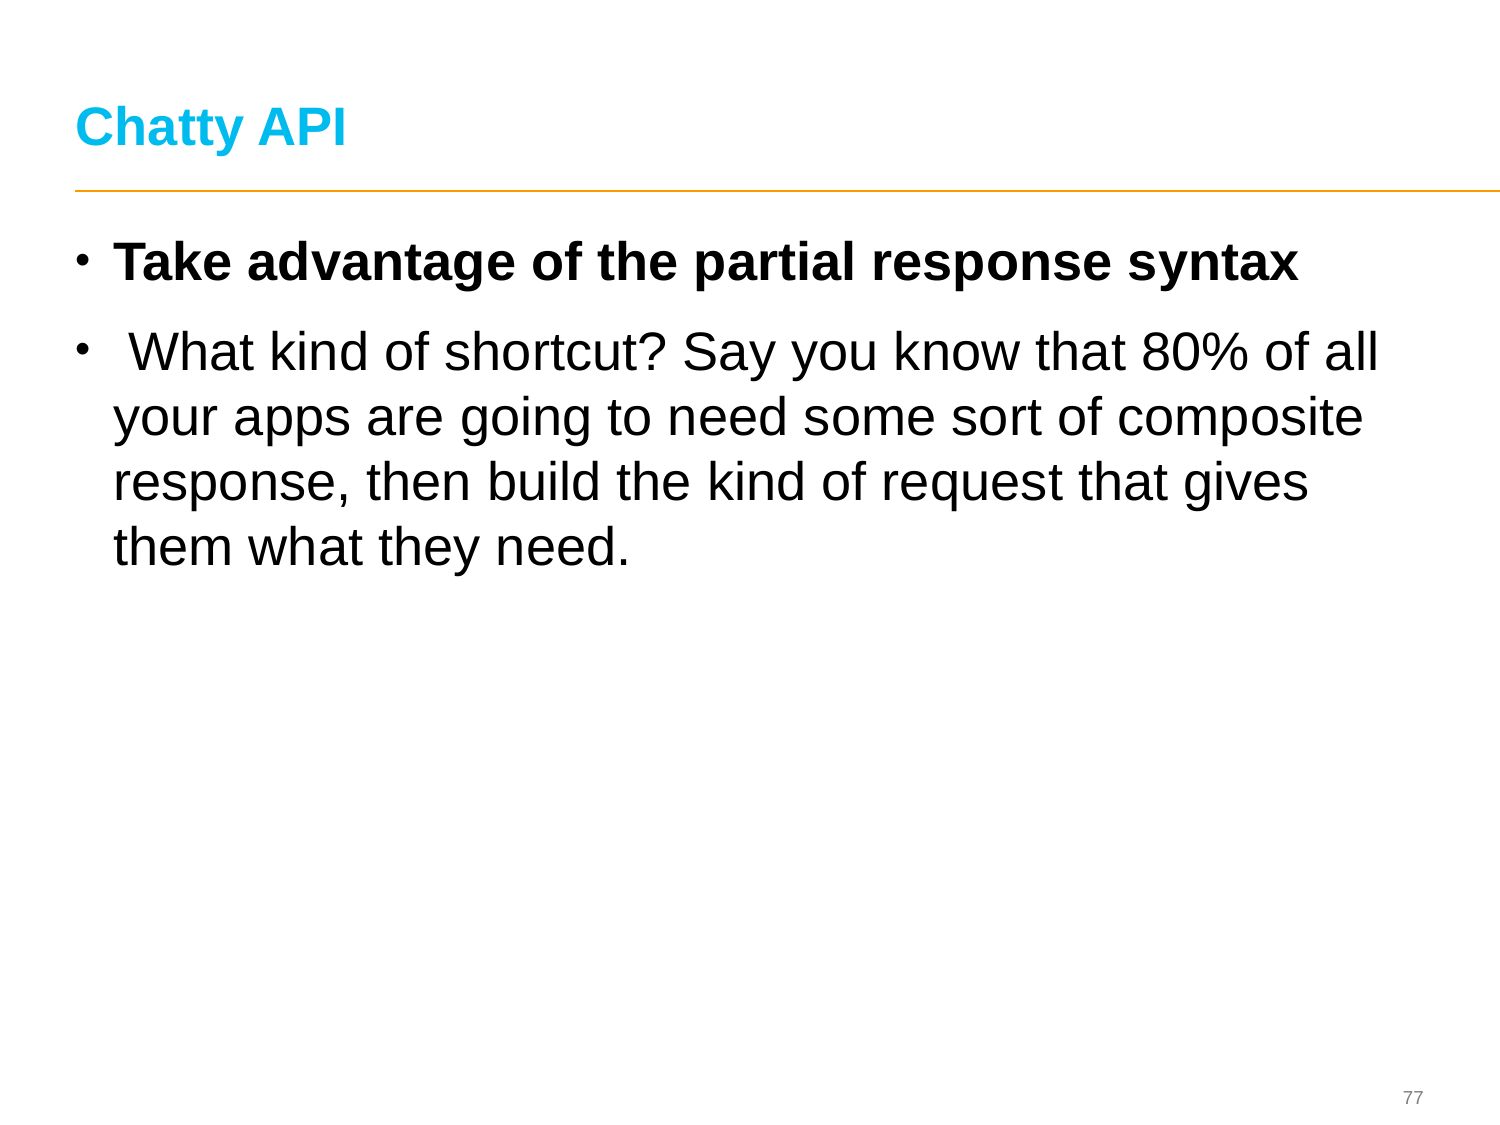

# Chatty API
Take advantage of the partial response syntax
 What kind of shortcut? Say you know that 80% of all your apps are going to need some sort of composite response, then build the kind of request that gives them what they need.